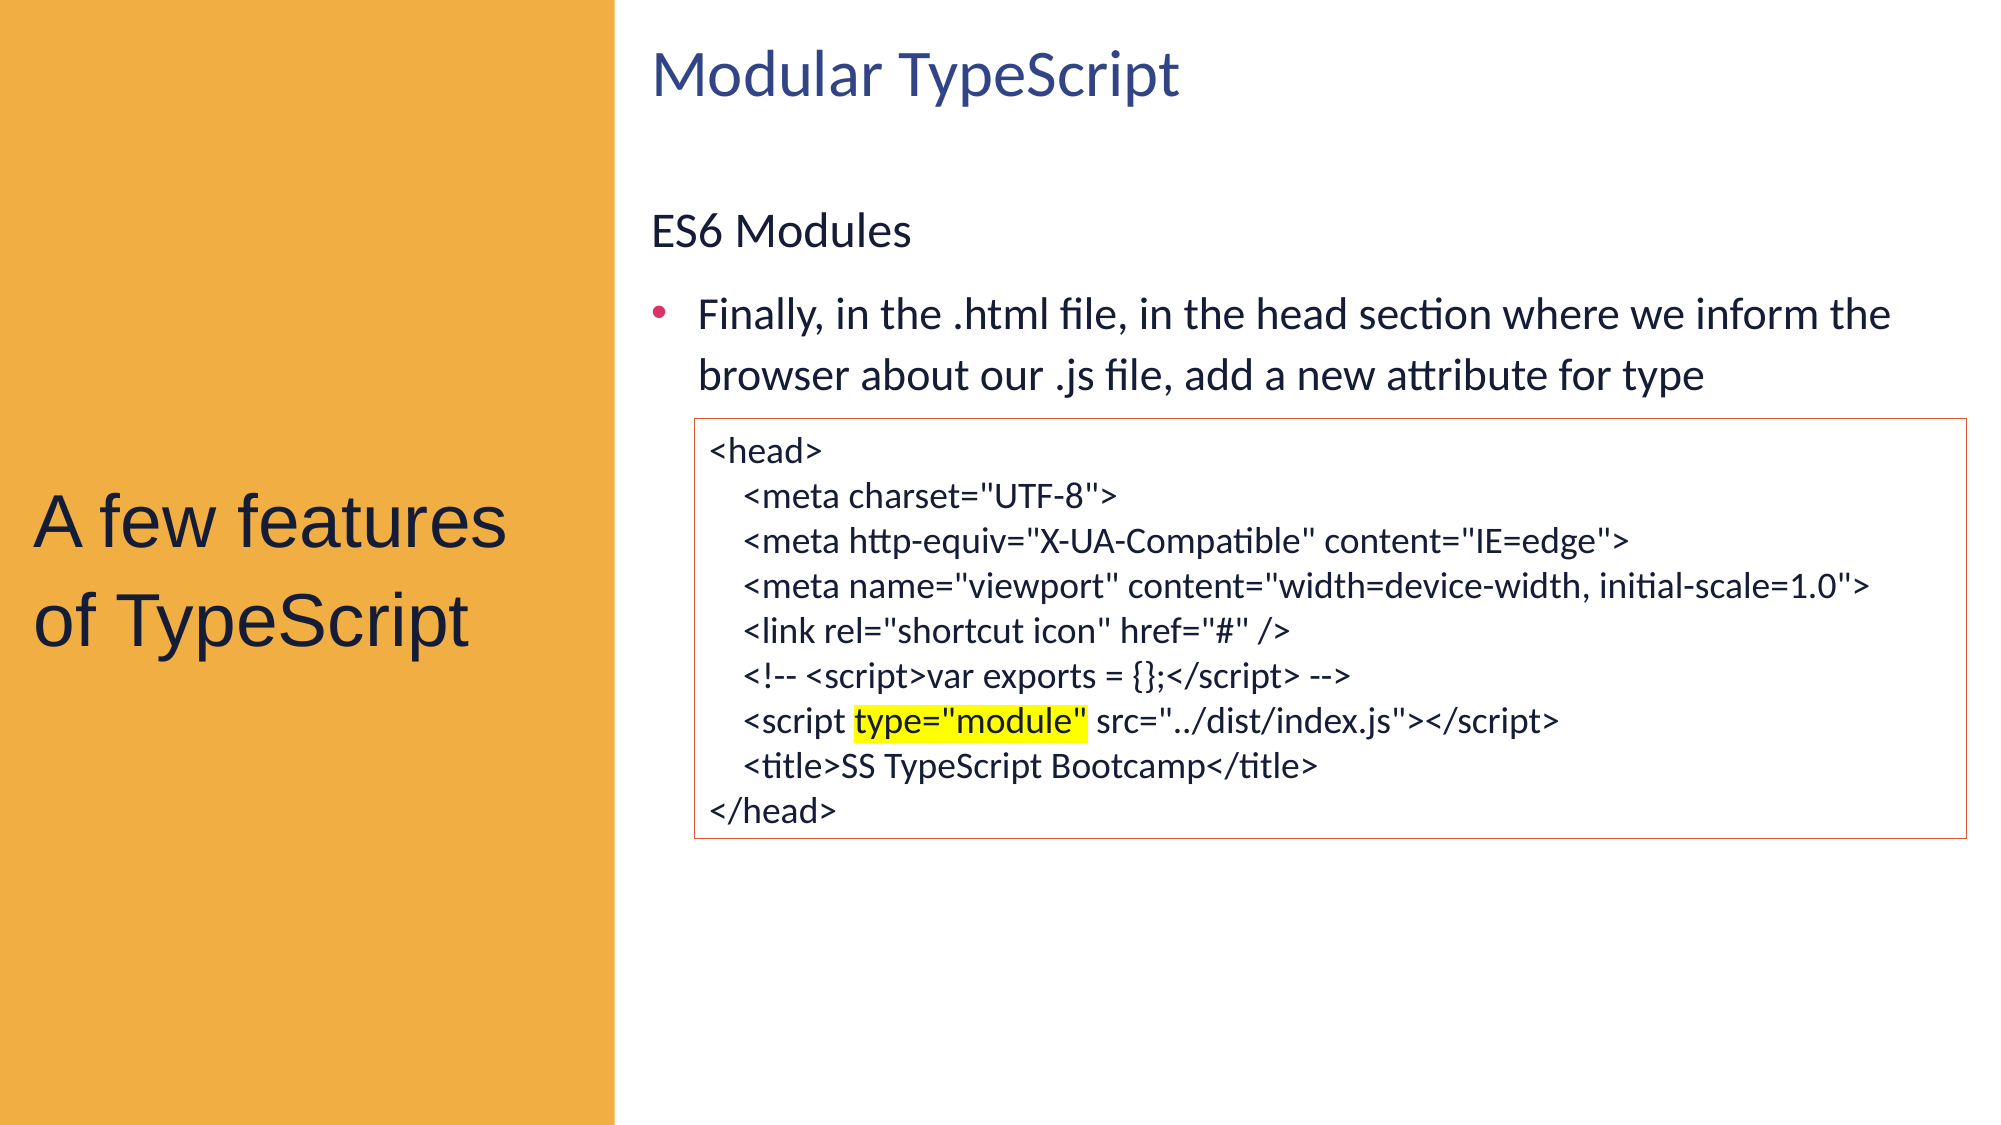

Modular TypeScript
ES6 Modules
Finally, in the .html file, in the head section where we inform the browser about our .js file, add a new attribute for type

A few features of TypeScript
<head>
    <meta charset="UTF-8">
    <meta http-equiv="X-UA-Compatible" content="IE=edge">
    <meta name="viewport" content="width=device-width, initial-scale=1.0">
    <link rel="shortcut icon" href="#" />
    <!-- <script>var exports = {};</script> -->
    <script type="module" src="../dist/index.js"></script>
    <title>SS TypeScript Bootcamp</title>
</head>